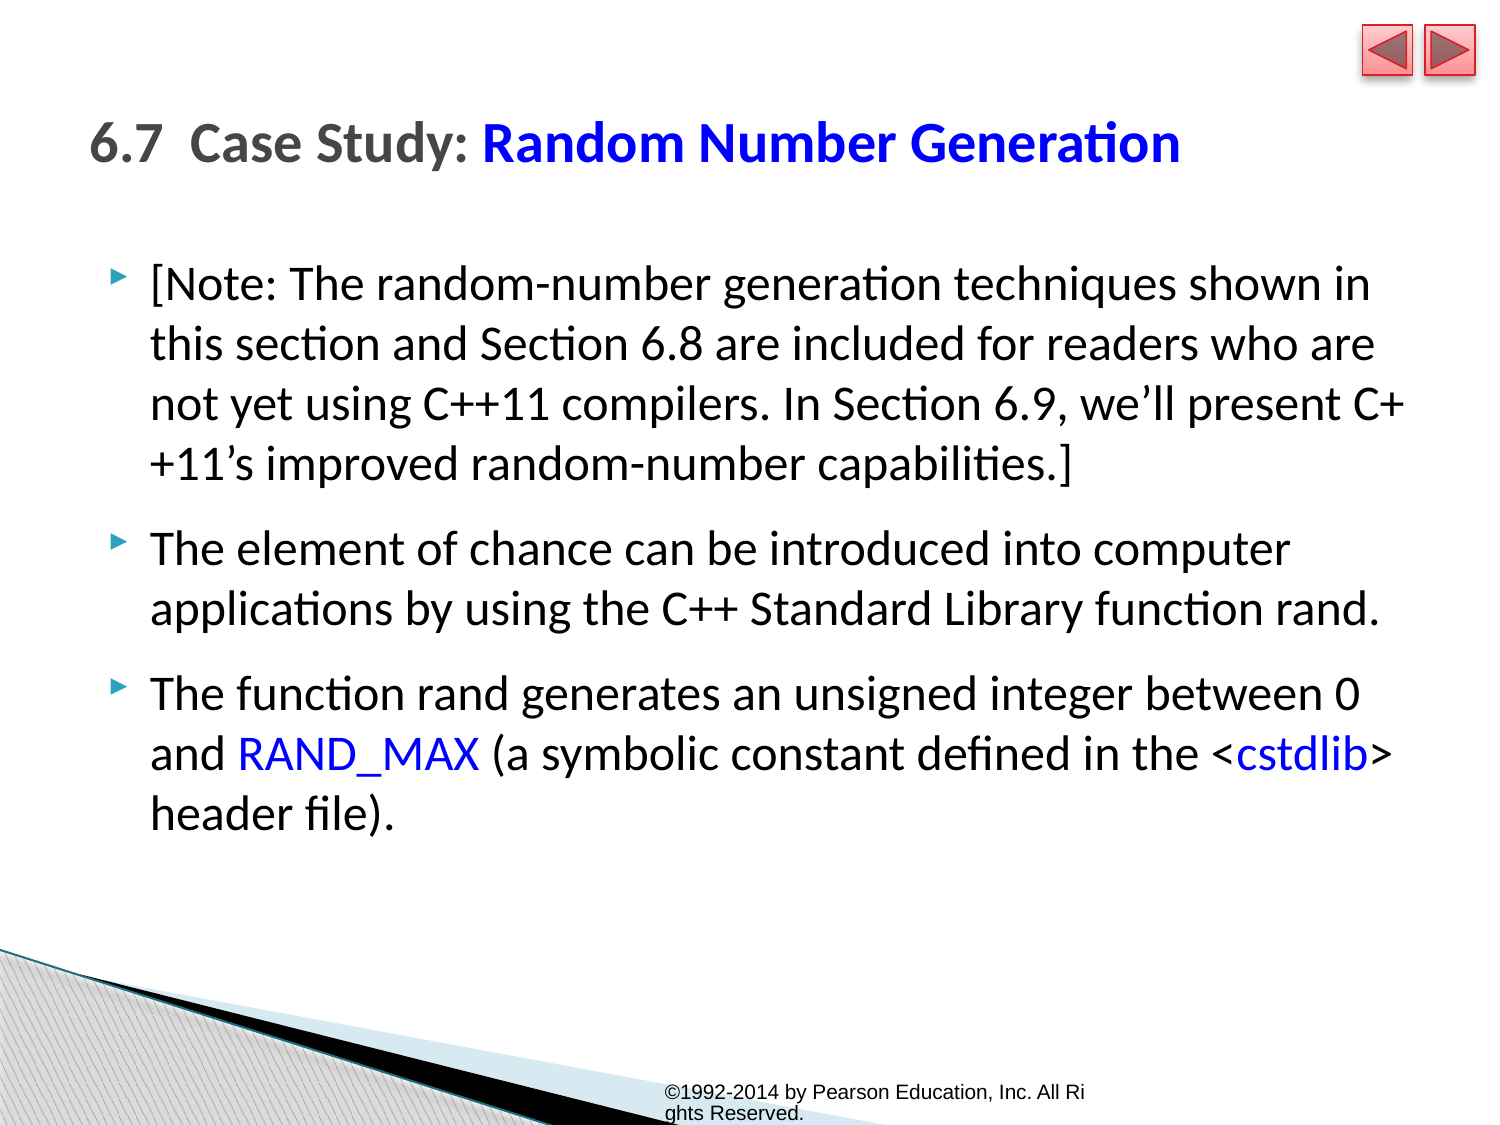

# 6.7  Case Study: Random Number Generation
[Note: The random-number generation techniques shown in this section and Section 6.8 are included for readers who are not yet using C++11 compilers. In Section 6.9, we’ll present C++11’s improved random-number capabilities.]
The element of chance can be introduced into computer applications by using the C++ Standard Library function rand.
The function rand generates an unsigned integer between 0 and RAND_MAX (a symbolic constant defined in the <cstdlib> header file).
©1992-2014 by Pearson Education, Inc. All Rights Reserved.